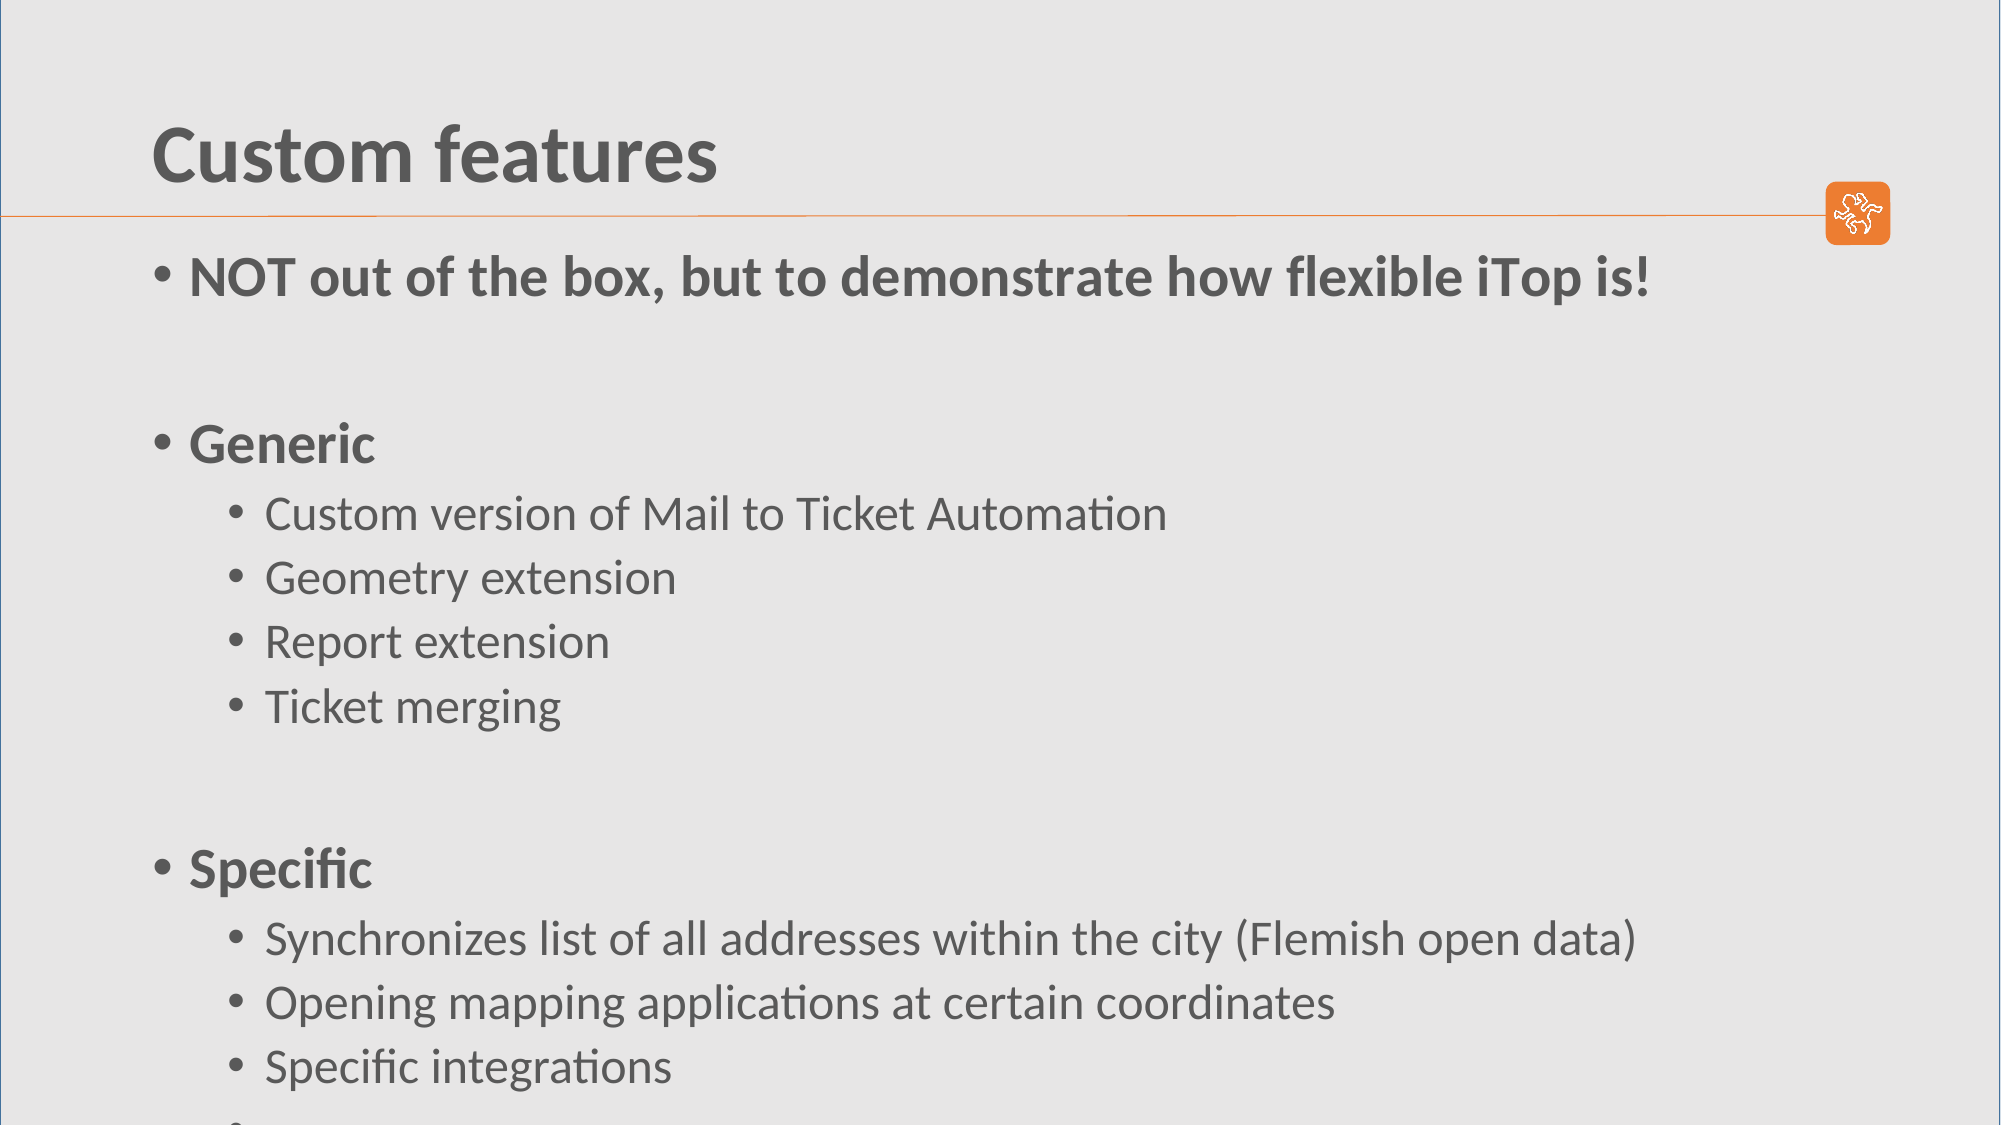

# Custom features
NOT out of the box, but to demonstrate how flexible iTop is!

Generic
Custom version of Mail to Ticket Automation
Geometry extension
Report extension
Ticket merging

Specific
Synchronizes list of all addresses within the city (Flemish open data)
Opening mapping applications at certain coordinates
Specific integrations
…